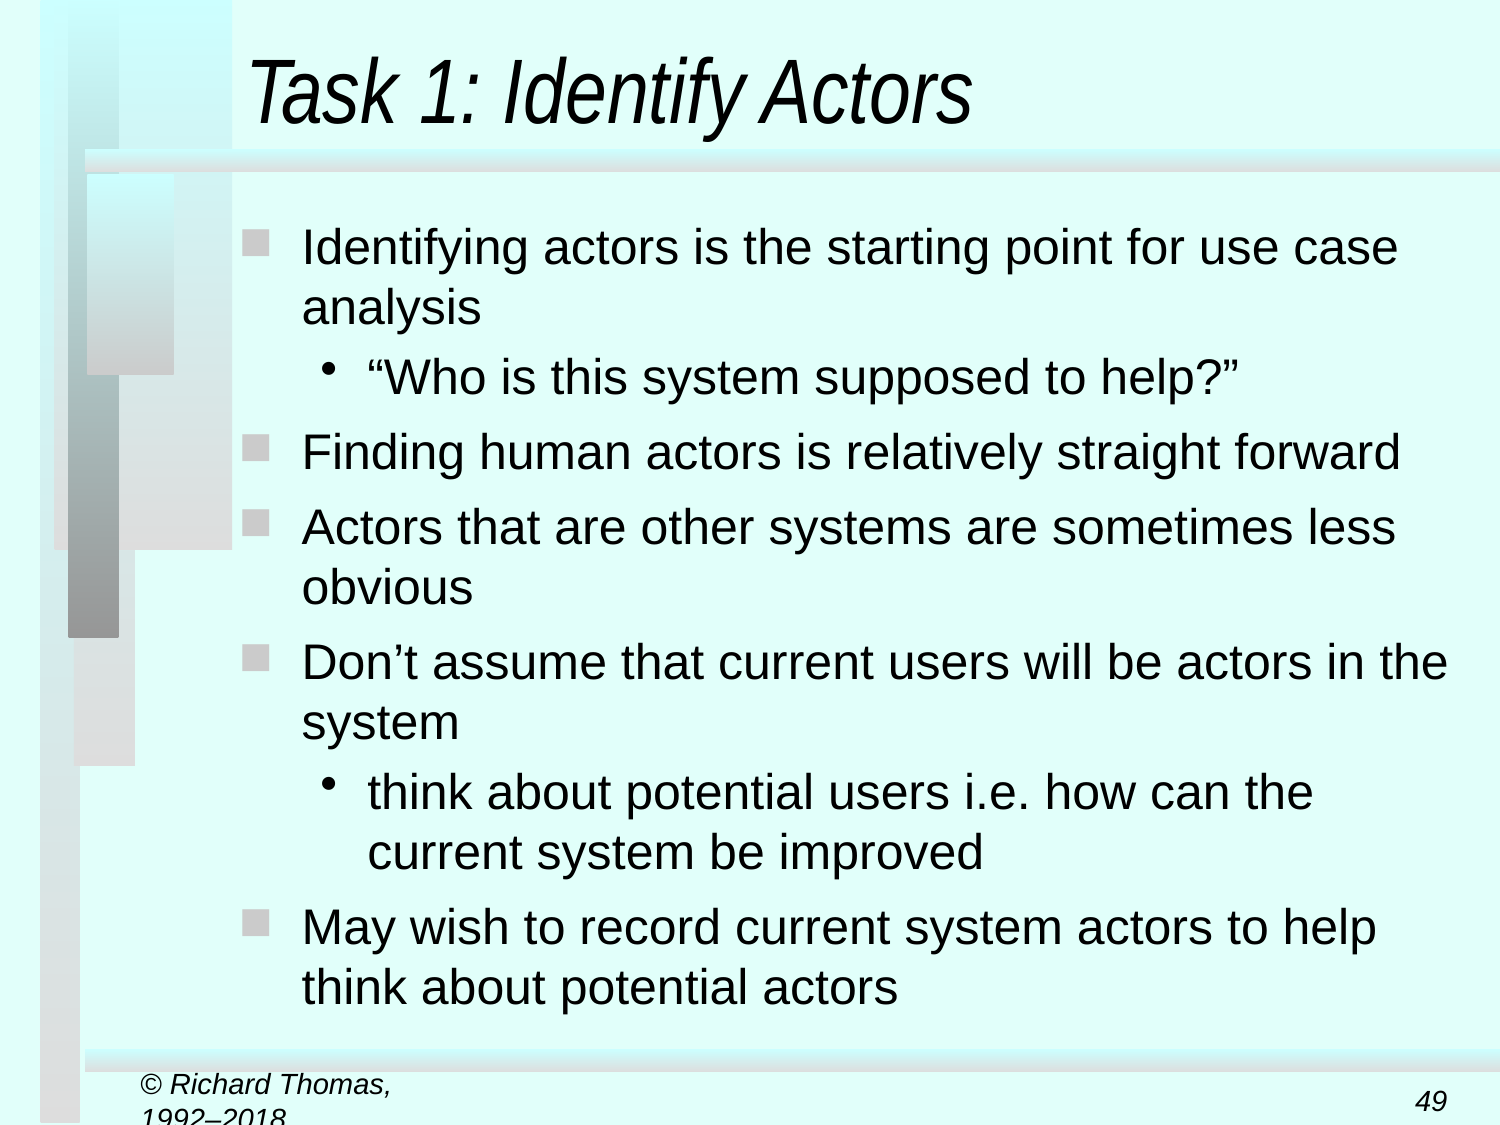

# Task 1: Identify Actors
Identifying actors is the starting point for use case analysis
“Who is this system supposed to help?”
Finding human actors is relatively straight forward
Actors that are other systems are sometimes less obvious
Don’t assume that current users will be actors in the system
think about potential users i.e. how can the current system be improved
May wish to record current system actors to help think about potential actors
© Richard Thomas, 1992–2018
49